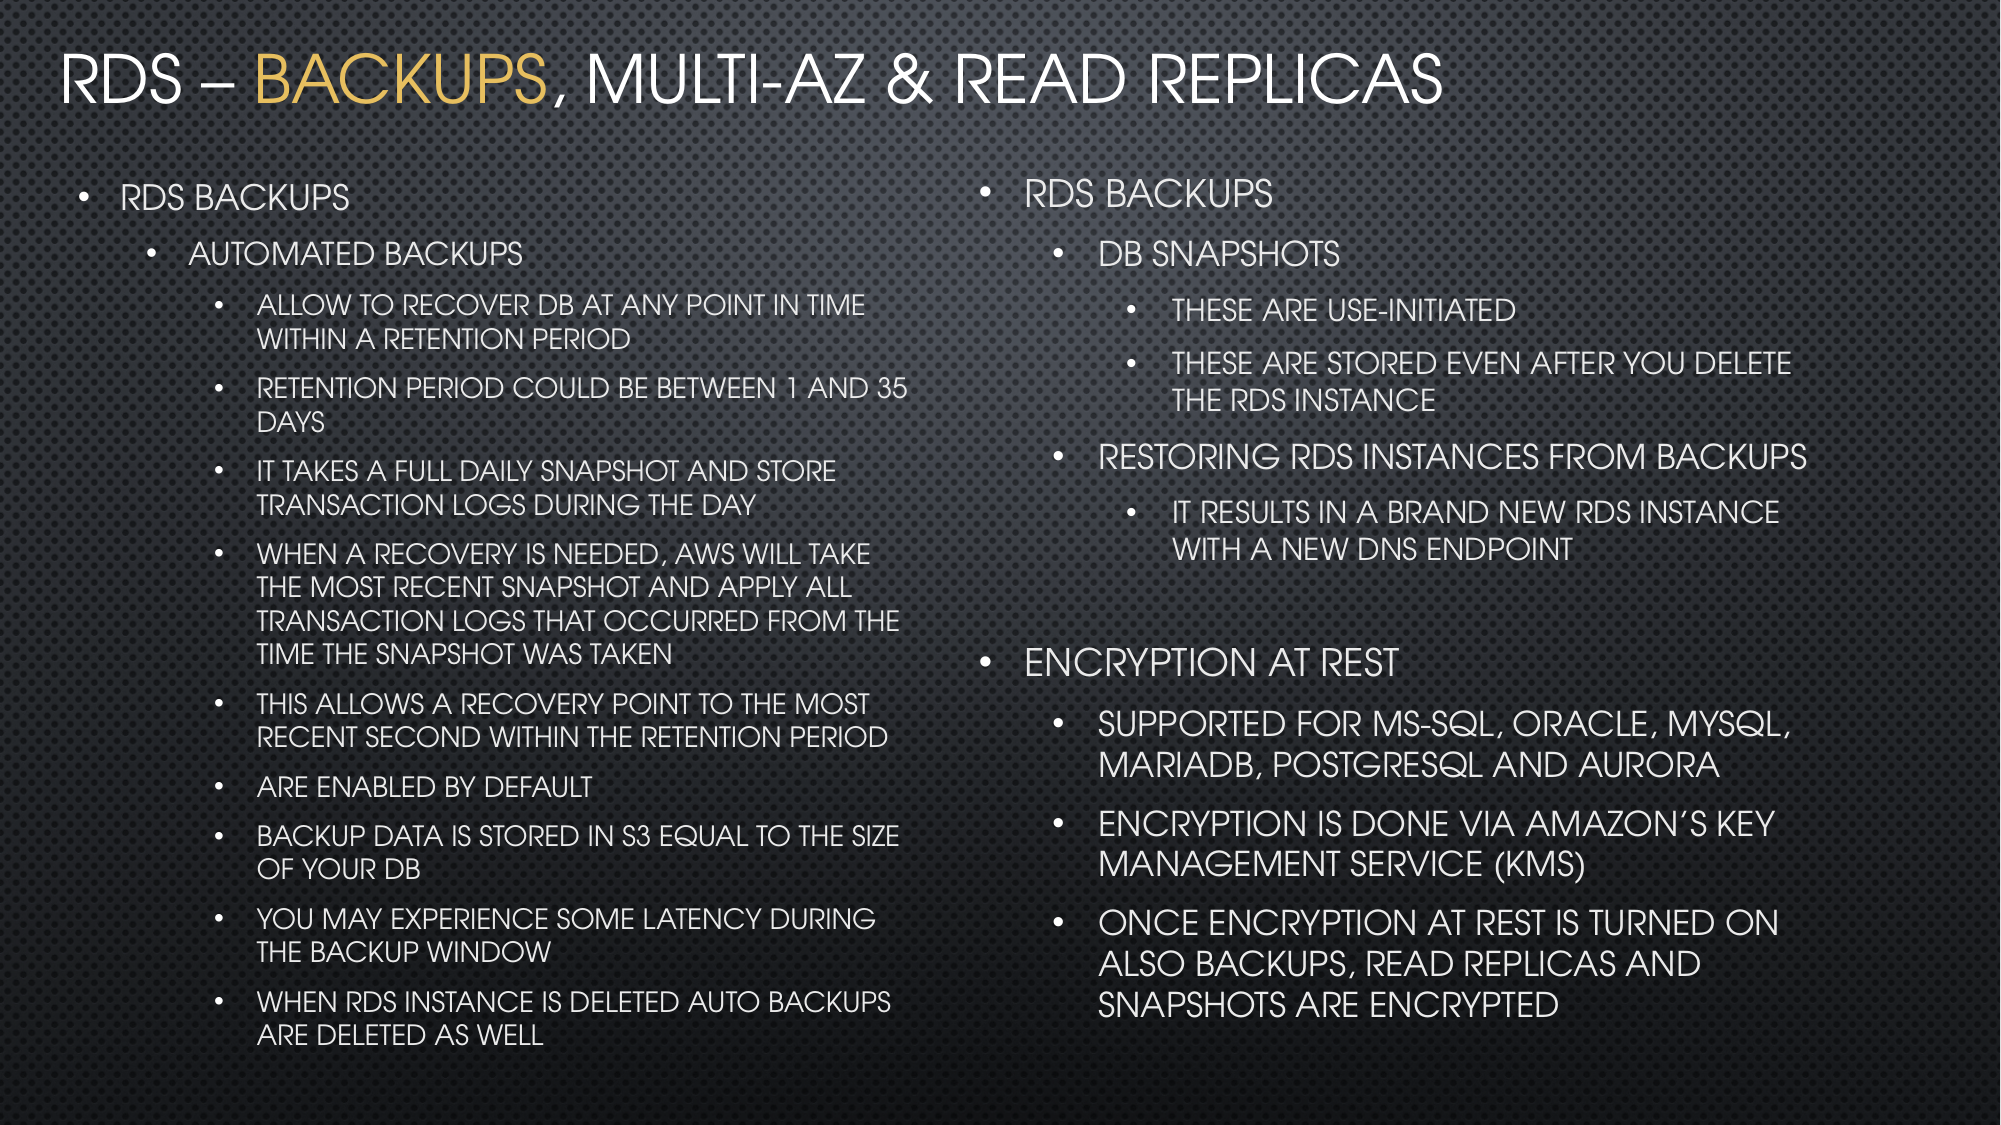

# RDS – backups, multi-az & read replicas

RDS Backups
Automated Backups
Allow to recover DB at any point in time within a retention period
Retention period could be between 1 and 35 days
It takes a full daily snapshot and store transaction logs during the day
When a recovery is needed, AWS will take the most recent snapshot and apply all transaction logs that occurred from the time the snapshot was taken
This allows a recovery point to the most recent second within the retention period
Are enabled by default
Backup data is stored in s3 equal to the size of your DB
You may experience some latency during the backup window
When RDS instance is deleted auto backups are deleted as well

RDS Backups
DB Snapshots
These are use-initiated
These are stored even after you delete the RDS instance
Restoring RDS instances from backups
It results in a brand new RDS instance with a new DNS endpoint

ENCRYPtiON At Rest
Supported for MS-SQL, Oracle, MySQL, MariaDB, PostgreSQL and Aurora
Encryption is done via Amazon’s Key management Service (KMS)
Once encryption at rest is turned on also backups, read replicas and snapshots are encrypted